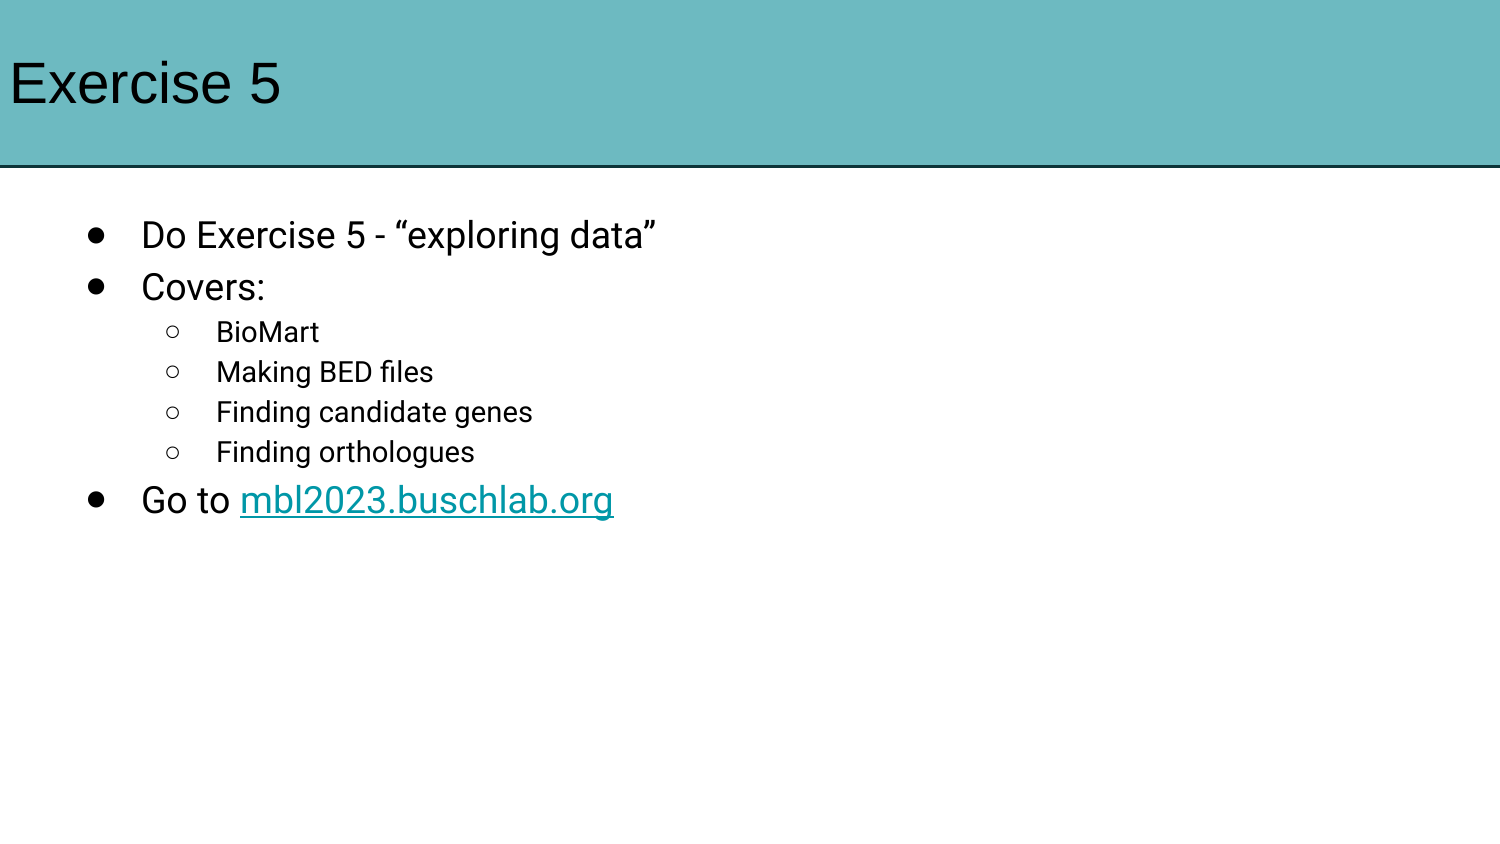

# Exercise 5
Do Exercise 5 - “exploring data”
Covers:
BioMart
Making BED files
Finding candidate genes
Finding orthologues
Go to mbl2023.buschlab.org